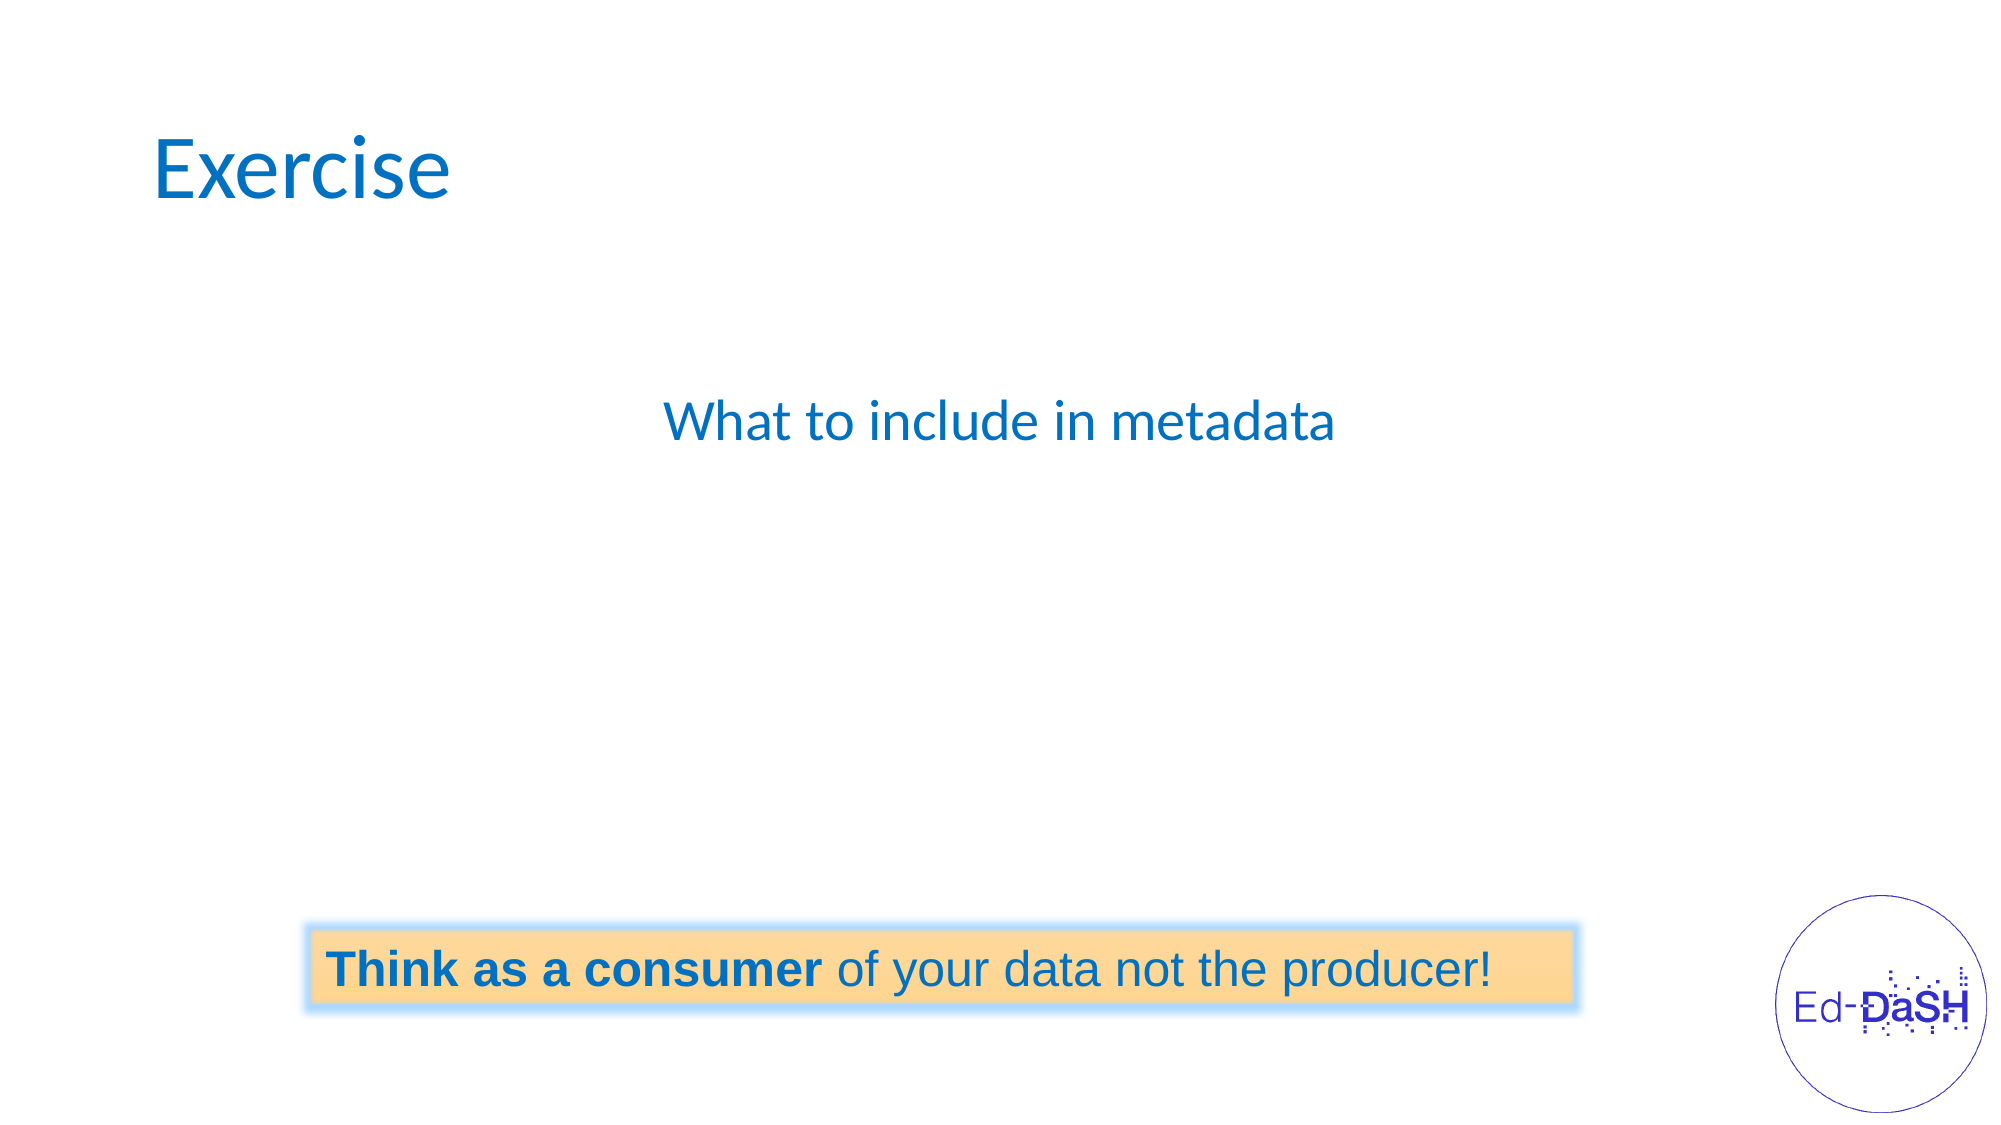

# Exercise

What to include in metadata
Think as a consumer of your data not the producer!